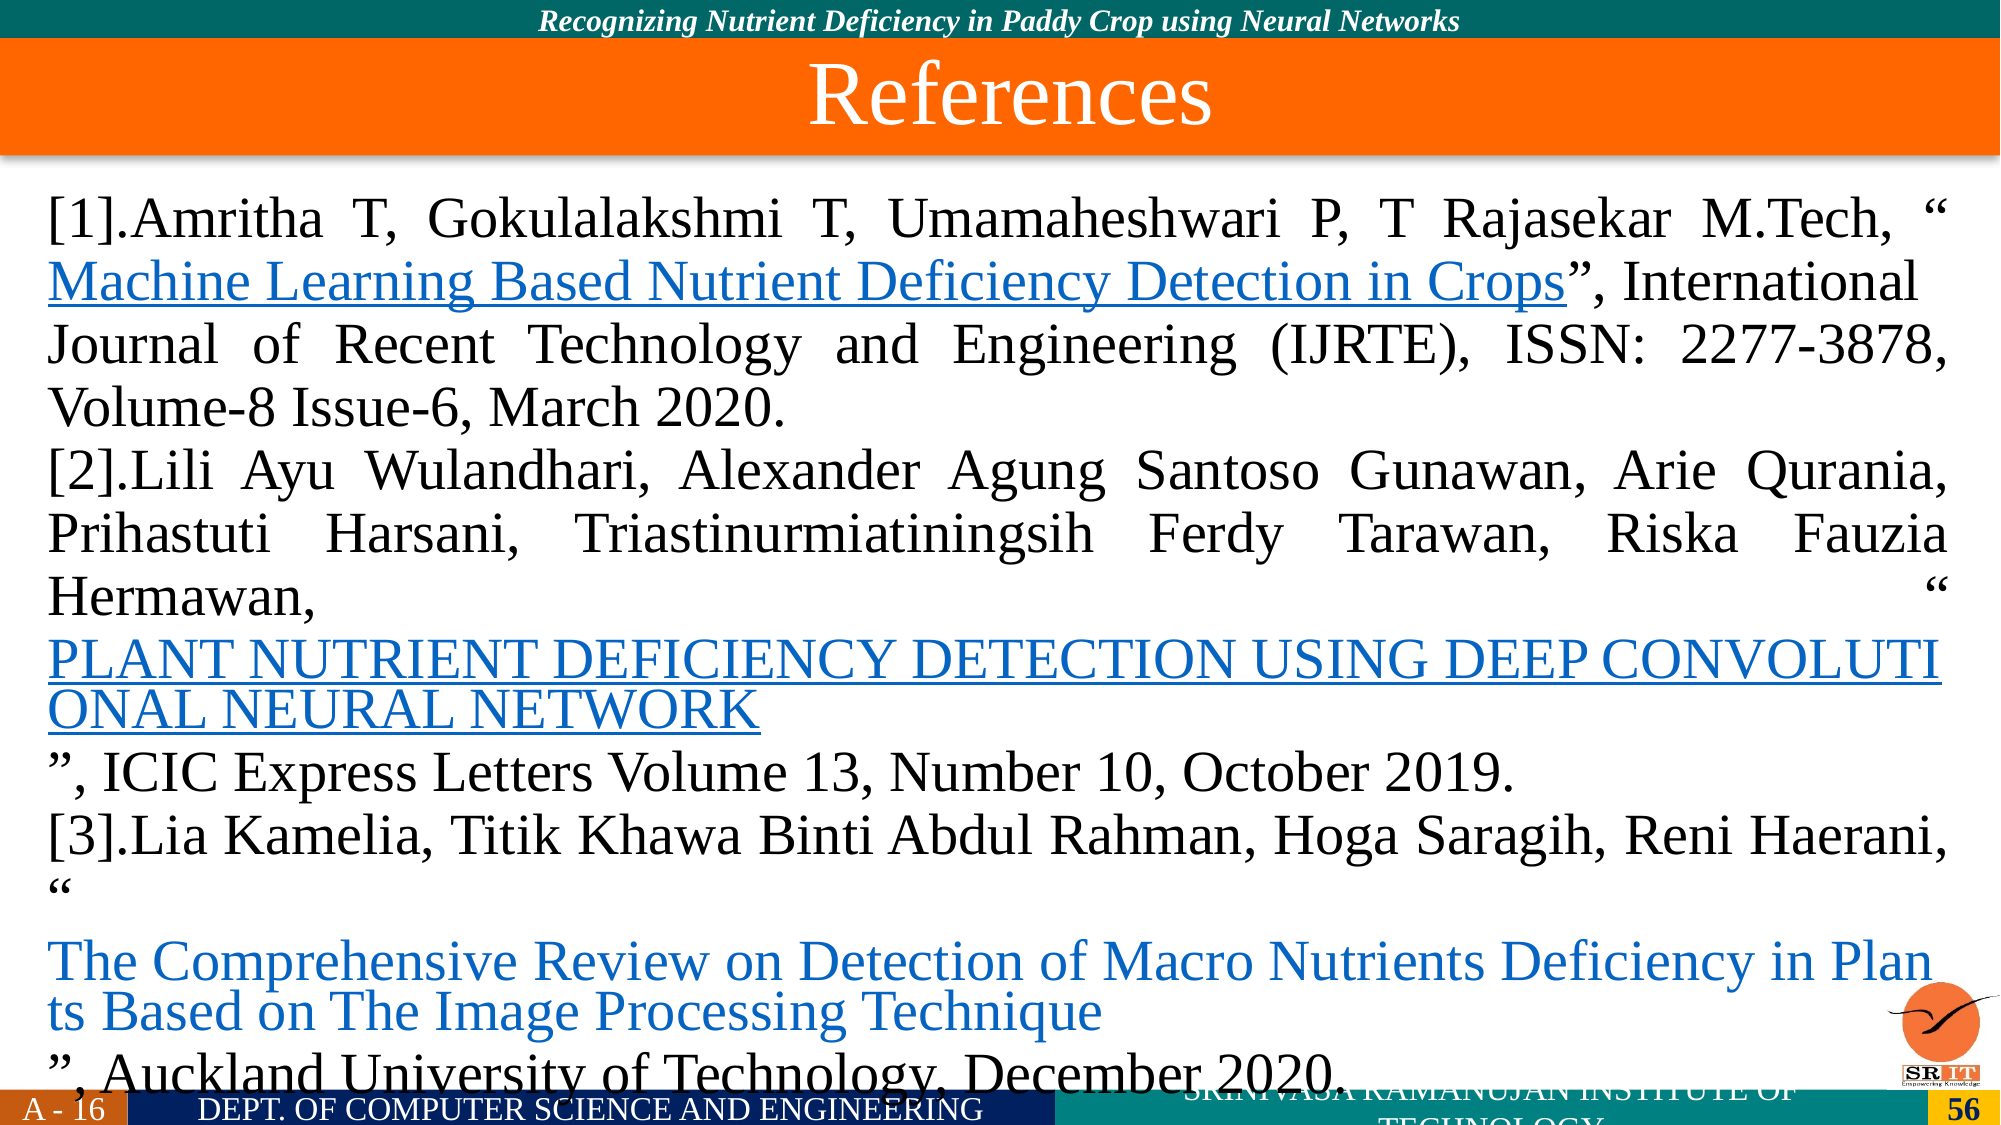

References
[1].Amritha T, Gokulalakshmi T, Umamaheshwari P, T Rajasekar M.Tech, “Machine Learning Based Nutrient Deficiency Detection in Crops”, International Journal of Recent Technology and Engineering (IJRTE), ISSN: 2277-3878, Volume-8 Issue-6, March 2020.
[2].Lili Ayu Wulandhari, Alexander Agung Santoso Gunawan, Arie Qurania, Prihastuti Harsani, Triastinurmiatiningsih Ferdy Tarawan, Riska Fauzia Hermawan, “PLANT NUTRIENT DEFICIENCY DETECTION USING DEEP CONVOLUTIONAL NEURAL NETWORK”, ICIC Express Letters Volume 13, Number 10, October 2019.
[3].Lia Kamelia, Titik Khawa Binti Abdul Rahman, Hoga Saragih, Reni Haerani, “The Comprehensive Review on Detection of Macro Nutrients Deficiency in Plants Based on The Image Processing Technique”, Auckland University of Technology, December 2020.